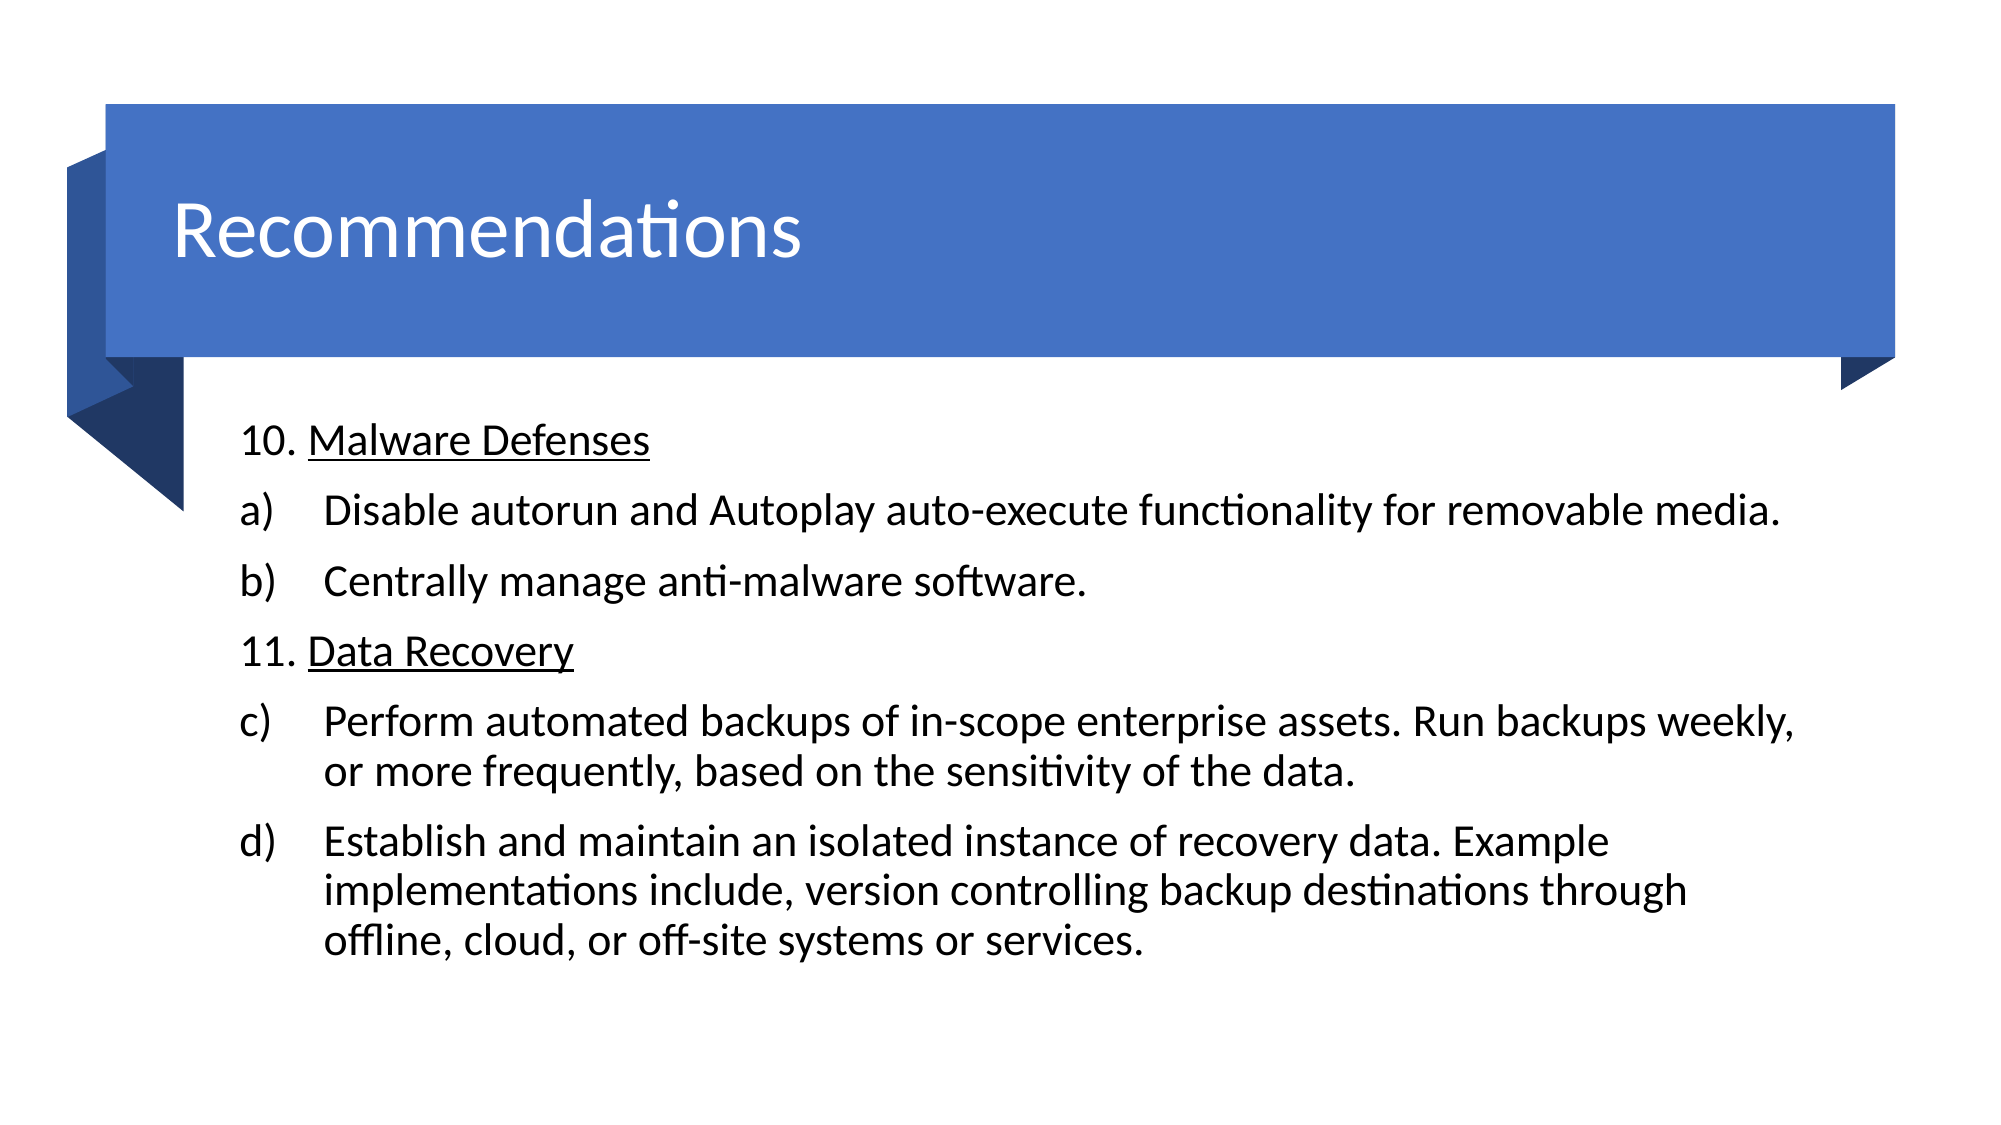

# Recommendations

10. Malware Defenses
Disable autorun and Autoplay auto-execute functionality for removable media.
Centrally manage anti-malware software.
11. Data Recovery
Perform automated backups of in-scope enterprise assets. Run backups weekly, or more frequently, based on the sensitivity of the data.
Establish and maintain an isolated instance of recovery data. Example implementations include, version controlling backup destinations through offline, cloud, or off-site systems or services.